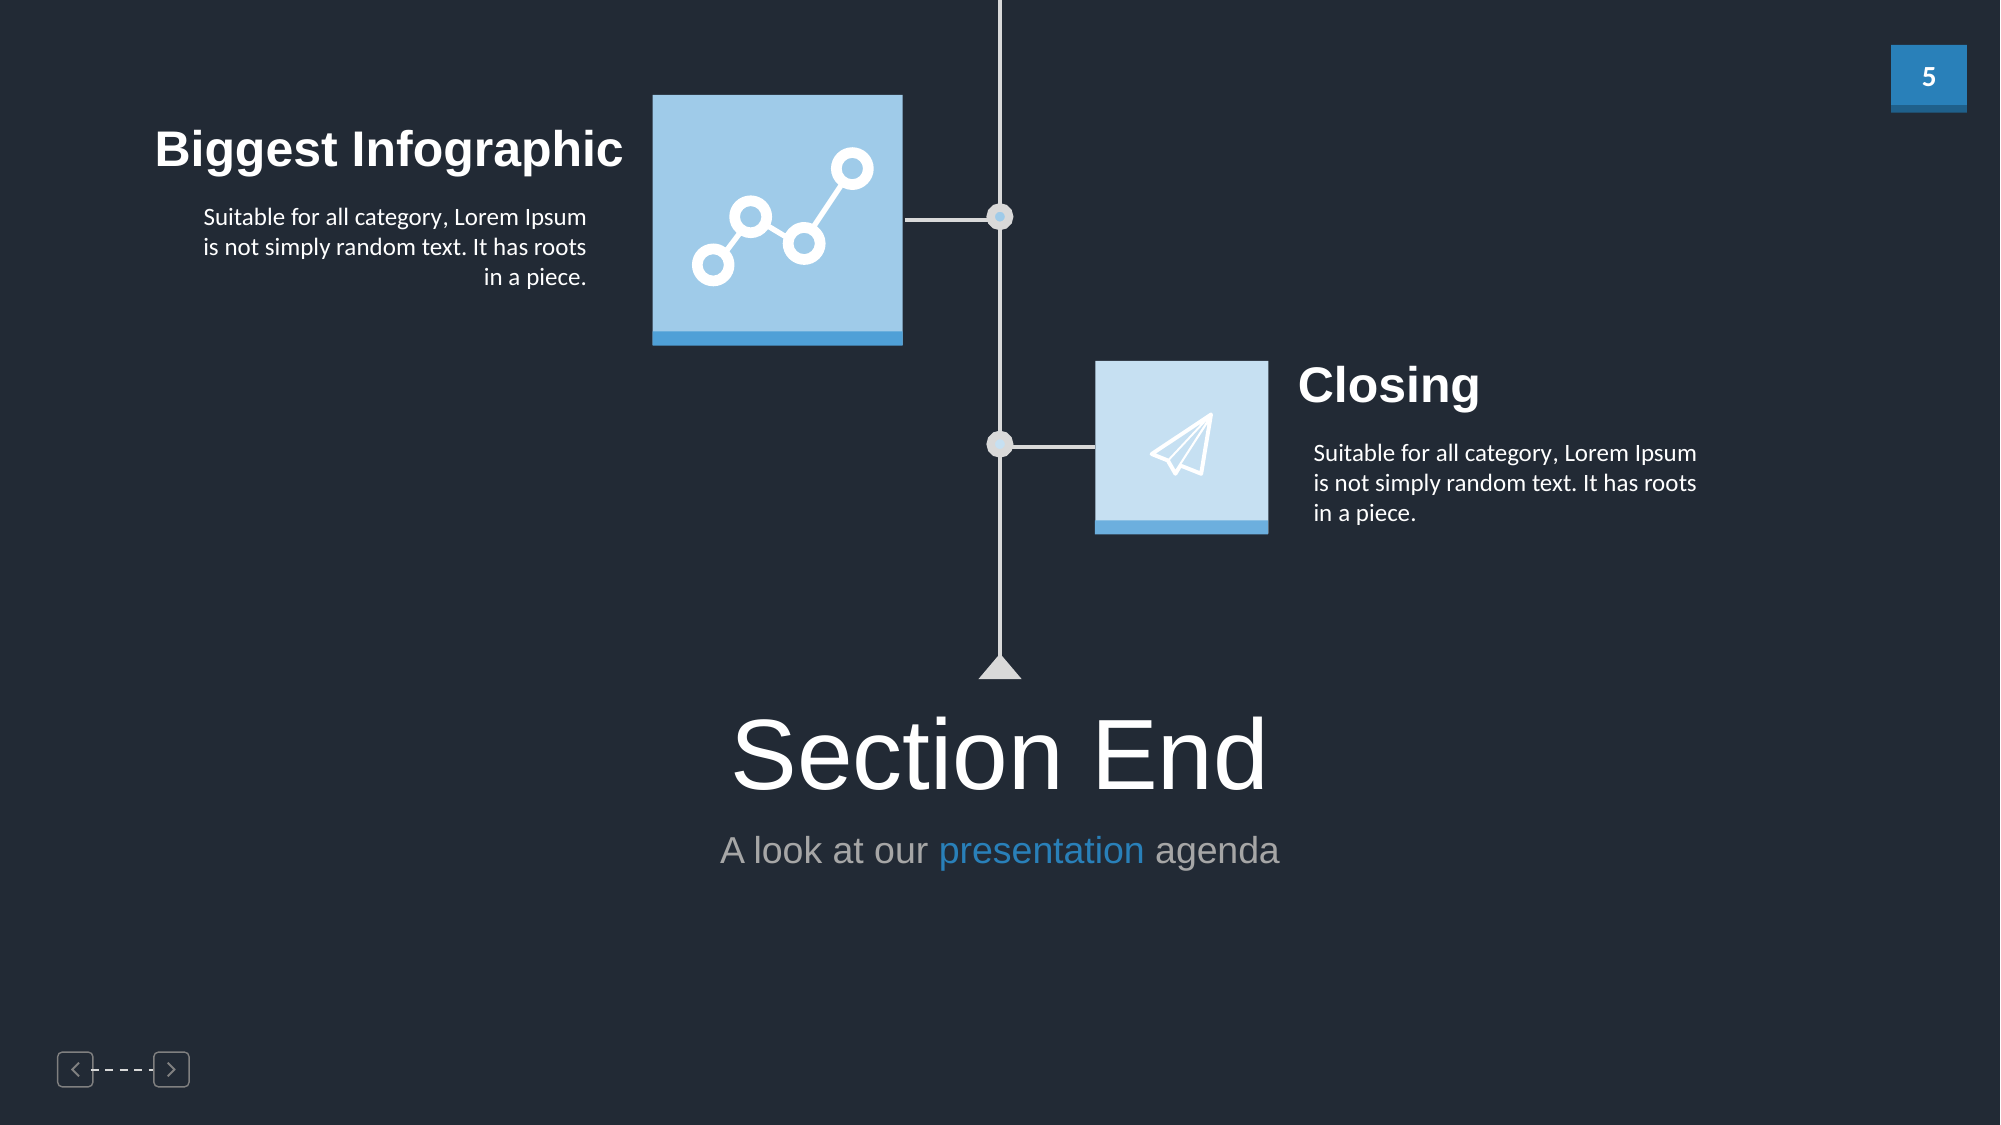

Biggest Infographic

Suitable for all category, Lorem Ipsum is not simply random text. It has roots in a piece.

Closing

Suitable for all category, Lorem Ipsum is not simply random text. It has roots in a piece.

Section End
A look at our presentation agenda